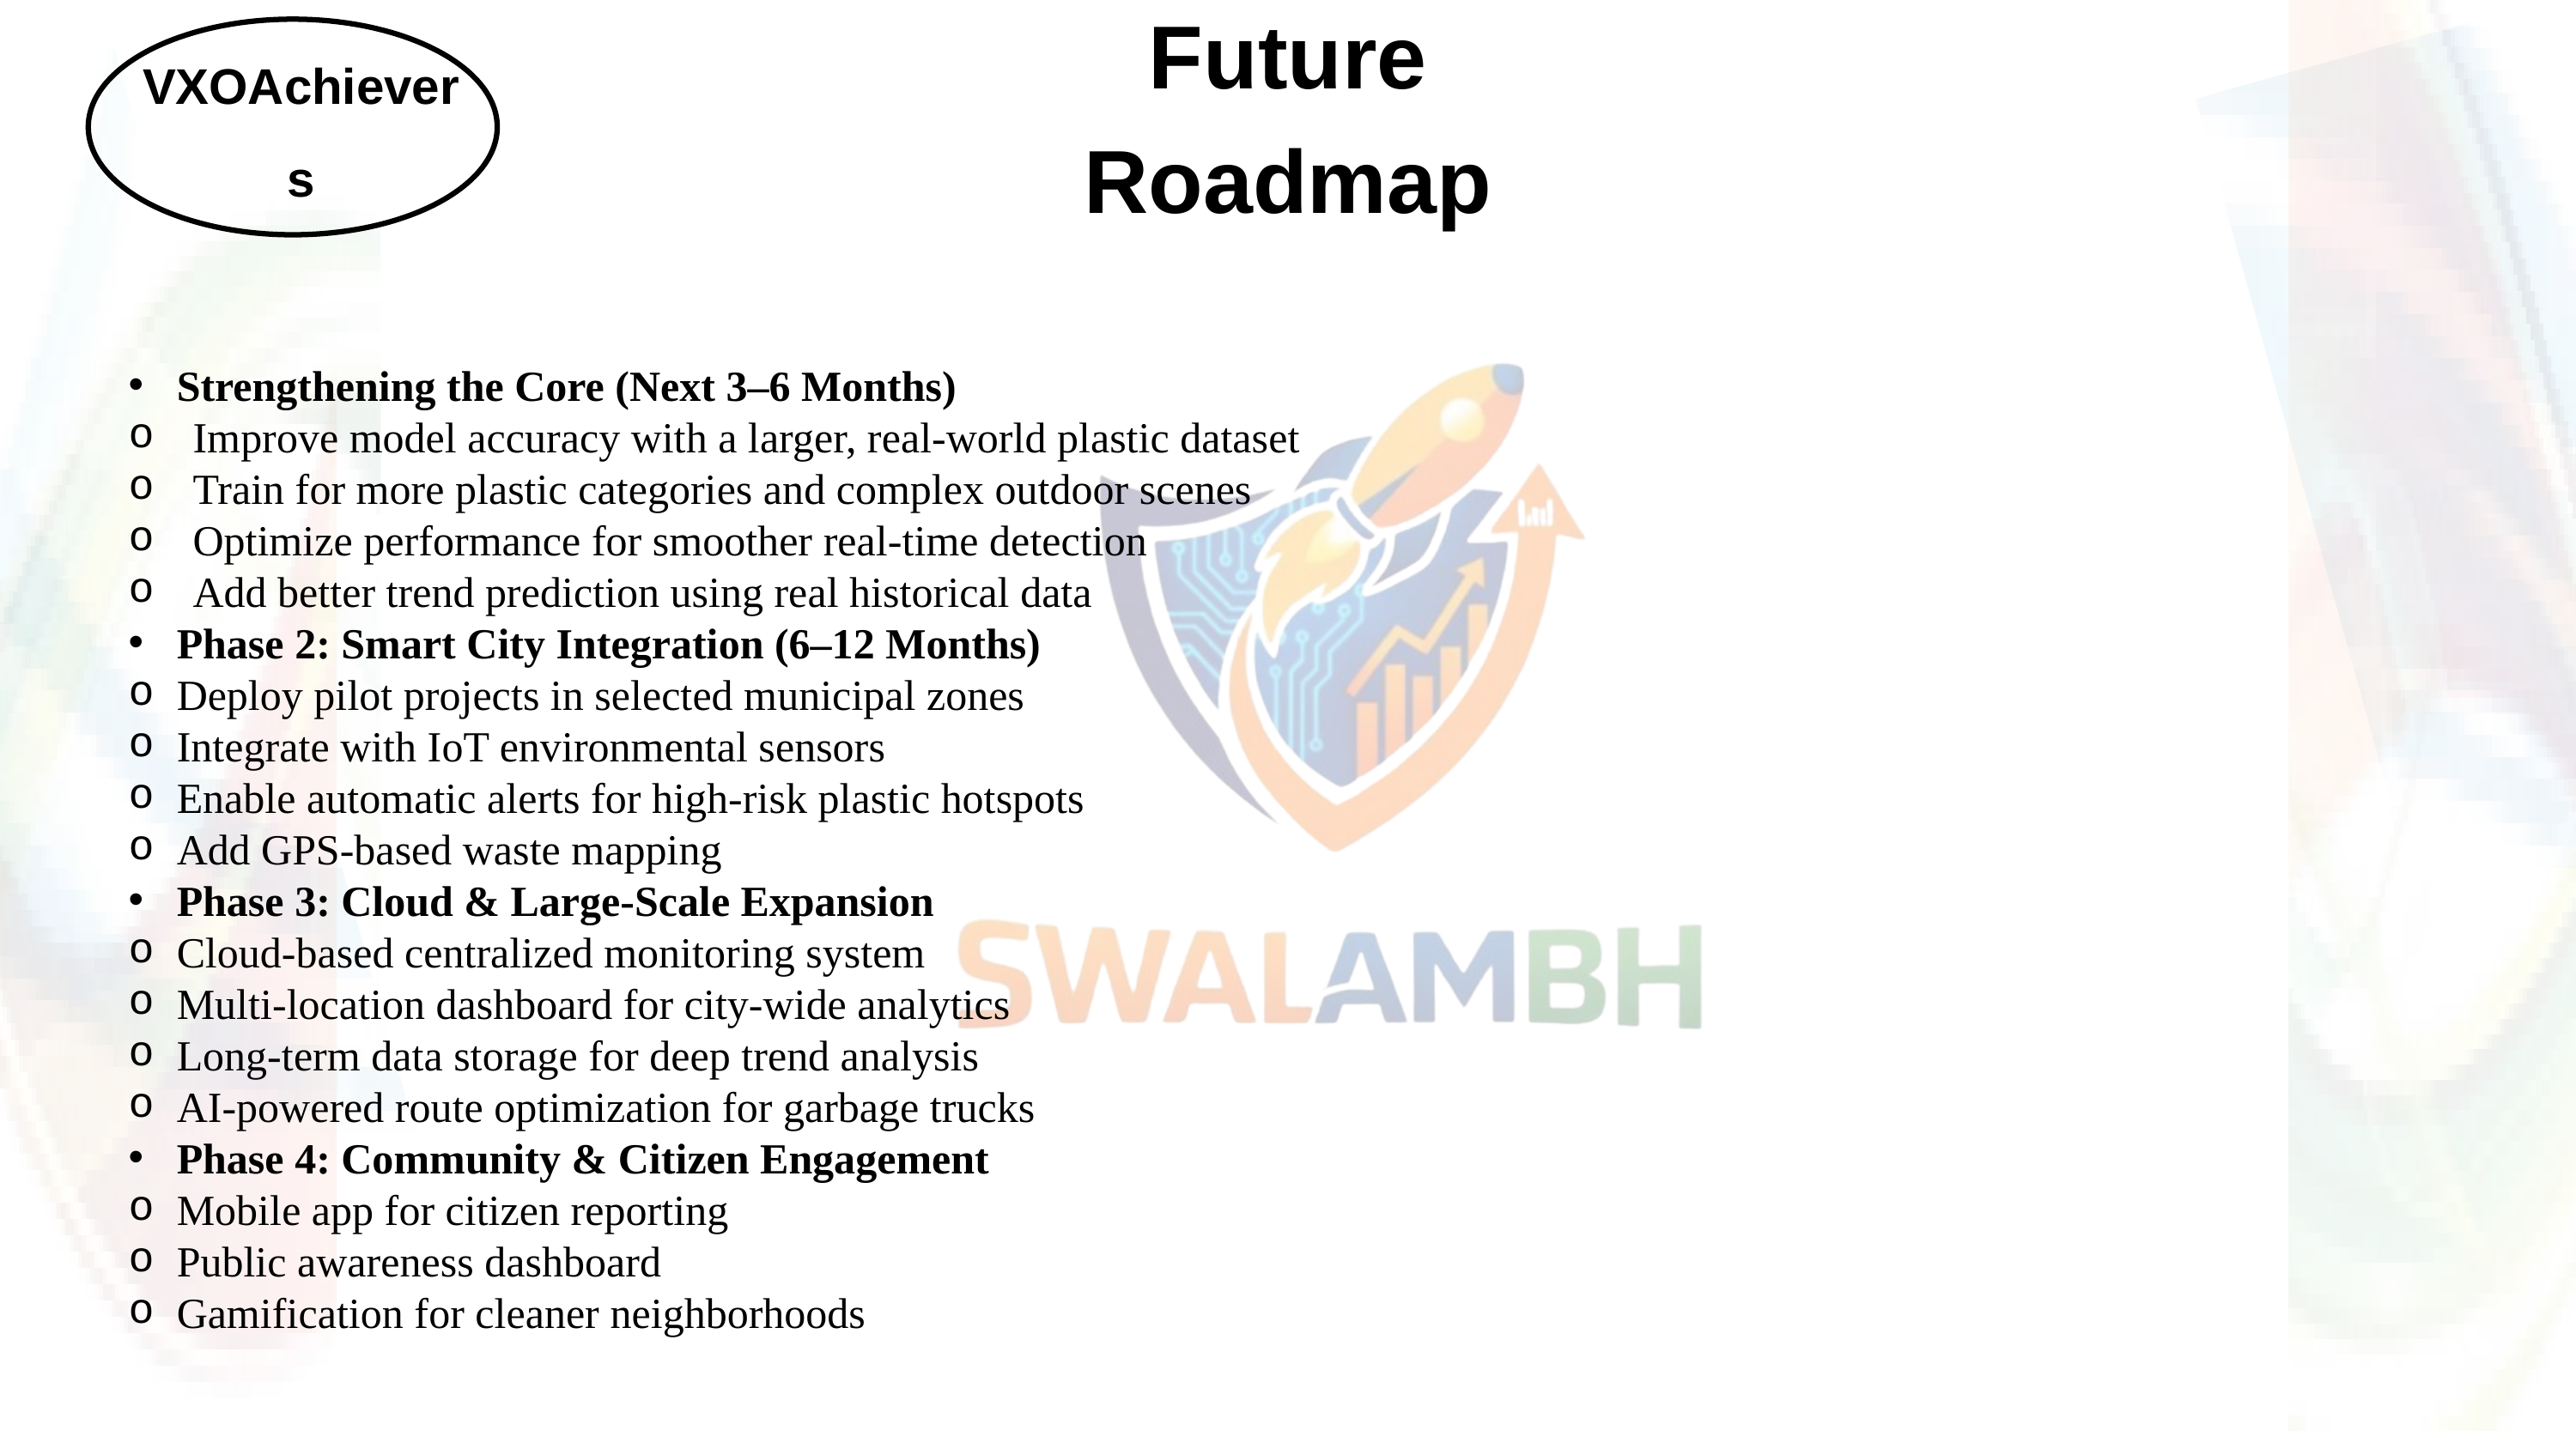

Future Roadmap

VXOAchievers

Strengthening the Core (Next 3–6 Months)
Improve model accuracy with a larger, real-world plastic dataset
Train for more plastic categories and complex outdoor scenes
Optimize performance for smoother real-time detection
Add better trend prediction using real historical data
Phase 2: Smart City Integration (6–12 Months)
Deploy pilot projects in selected municipal zones
Integrate with IoT environmental sensors
Enable automatic alerts for high-risk plastic hotspots
Add GPS-based waste mapping
Phase 3: Cloud & Large-Scale Expansion
Cloud-based centralized monitoring system
Multi-location dashboard for city-wide analytics
Long-term data storage for deep trend analysis
AI-powered route optimization for garbage trucks
Phase 4: Community & Citizen Engagement
Mobile app for citizen reporting
Public awareness dashboard
Gamification for cleaner neighborhoods